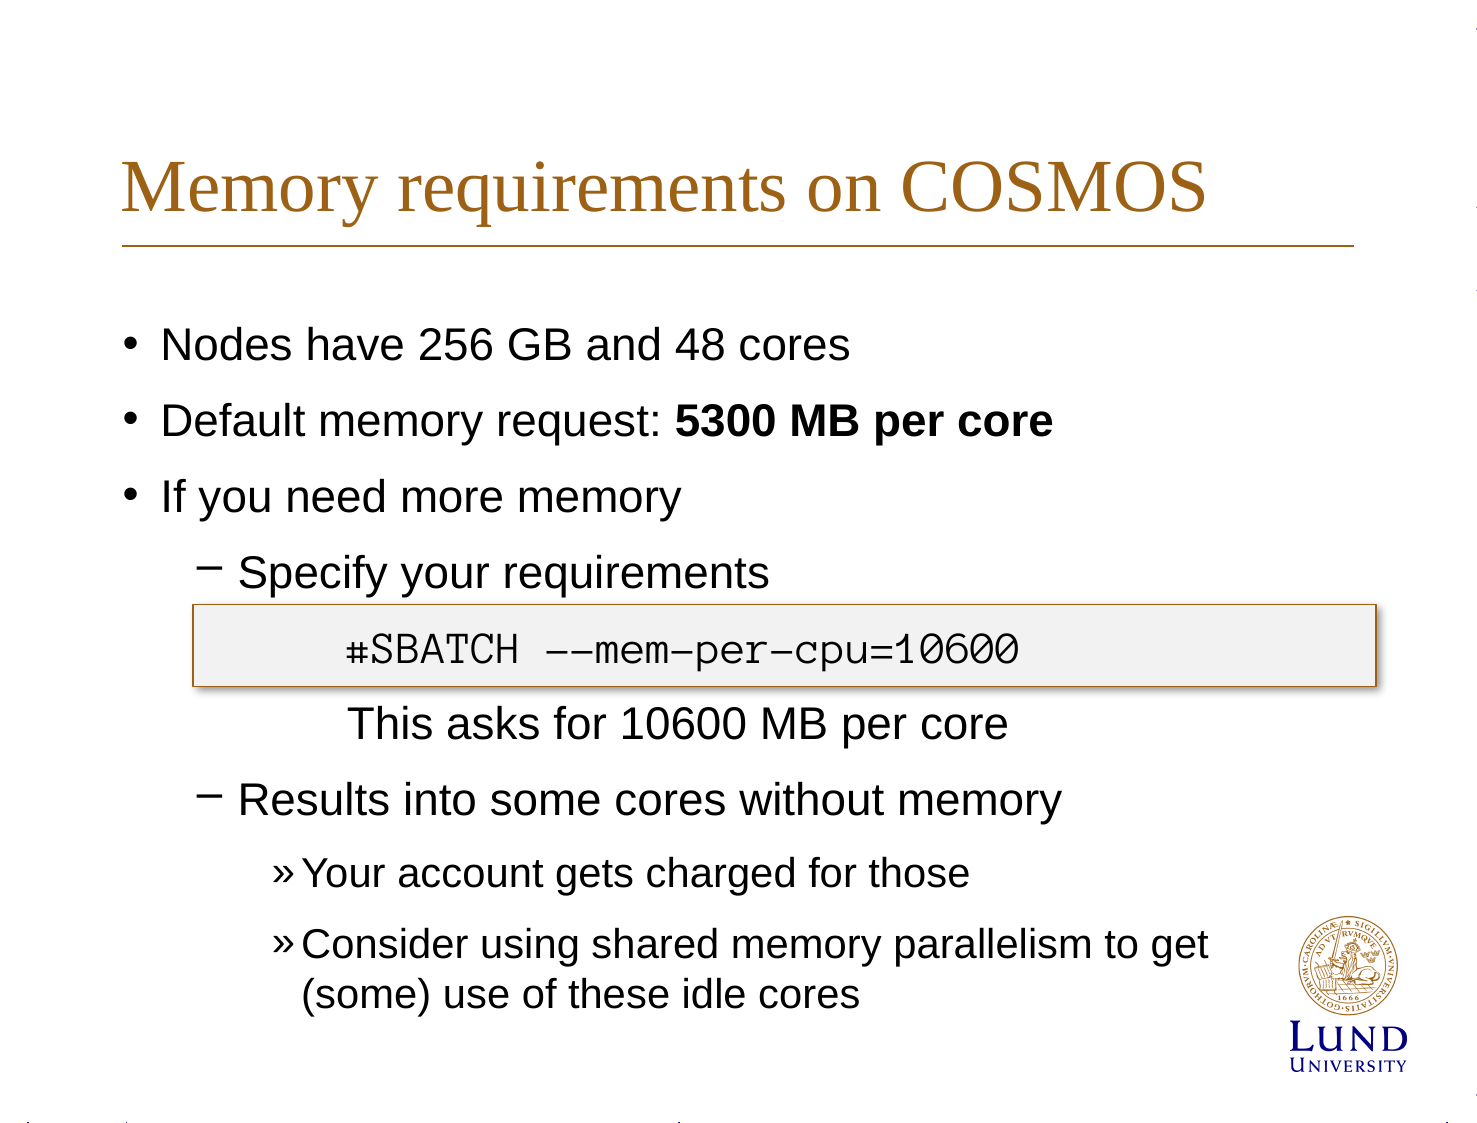

# Memory requirements on COSMOS
Nodes have 256 GB and 48 cores
Default memory request: 5300 MB per core
If you need more memory
Specify your requirements
	#SBATCH --mem-per-cpu=10600
	This asks for 10600 MB per core
Results into some cores without memory
Your account gets charged for those
Consider using shared memory parallelism to get (some) use of these idle cores